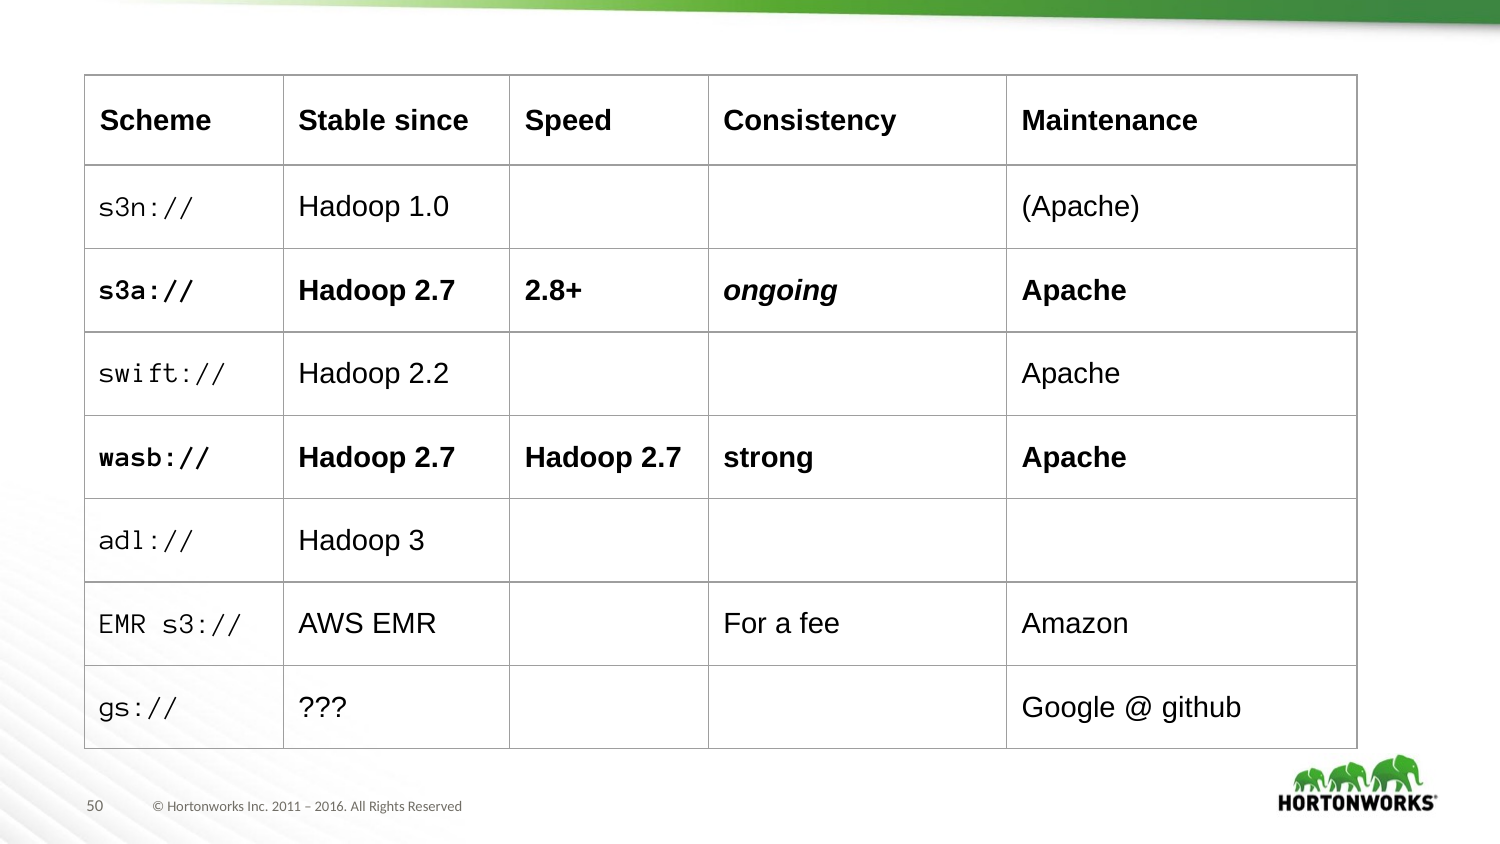

| Scheme | Stable since | Speed | Consistency | Maintenance |
| --- | --- | --- | --- | --- |
| s3n:// | Hadoop 1.0 |  |  | (Apache) |
| s3a:// | Hadoop 2.7 | 2.8+ | ongoing | Apache |
| swift:// | Hadoop 2.2 |  |  | Apache |
| wasb:// | Hadoop 2.7 | Hadoop 2.7 | strong | Apache |
| adl:// | Hadoop 3 |  |  |  |
| EMR s3:// | AWS EMR |  | For a fee | Amazon |
| gs:// | ??? |  |  | Google @ github |